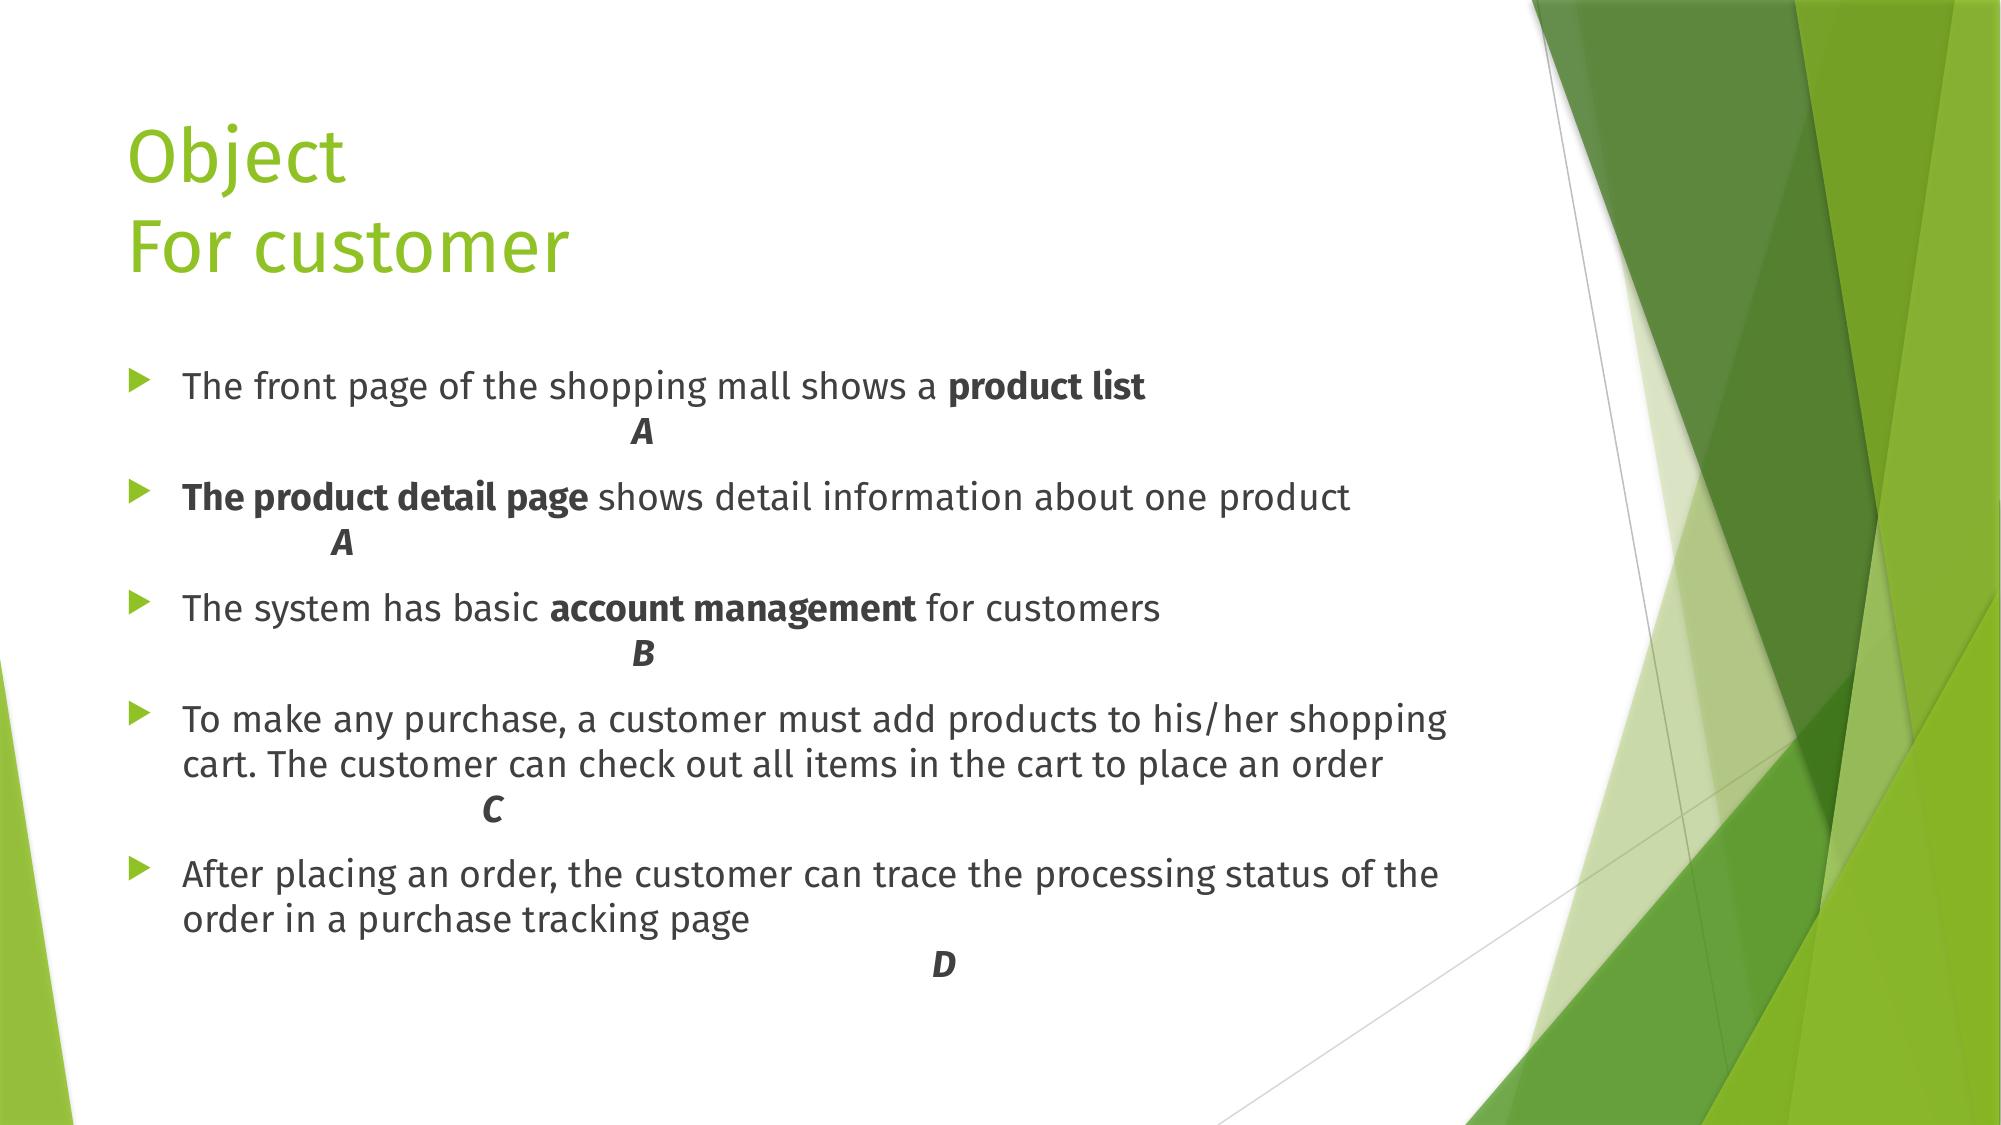

# Object For customer
The front page of the shopping mall shows a product list 					A
The product detail page shows detail information about one product		A
The system has basic account management for customers					B
To make any purchase, a customer must add products to his/her shopping cart. The customer can check out all items in the cart to place an order		C
After placing an order, the customer can trace the processing status of the order in a purchase tracking page 										D